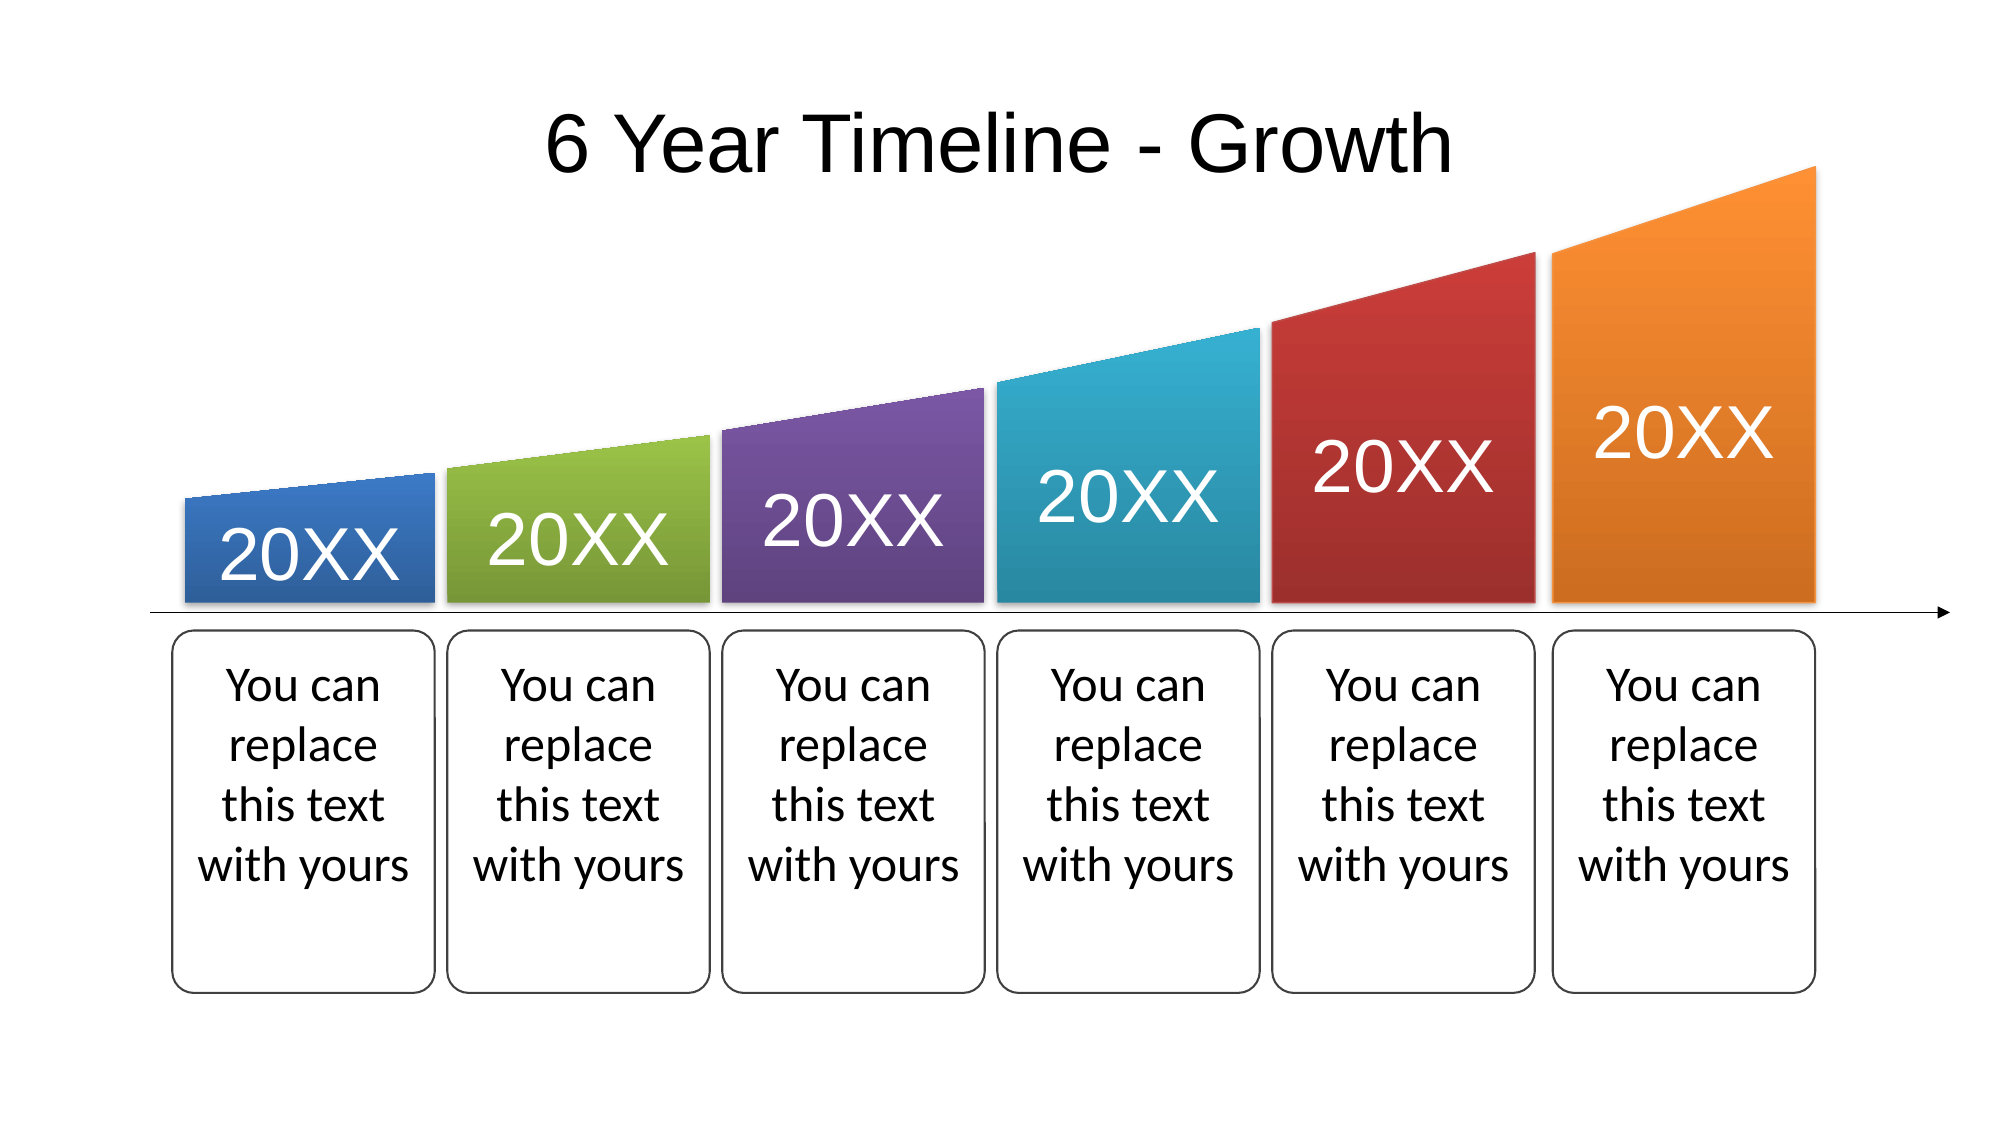

# 6 Year Timeline - Growth
20XX
20XX
20XX
20XX
20XX
20XX
You can replace this text with yours
You can replace this text with yours
You can replace this text with yours
You can replace this text with yours
You can replace this text with yours
You can replace this text with yours